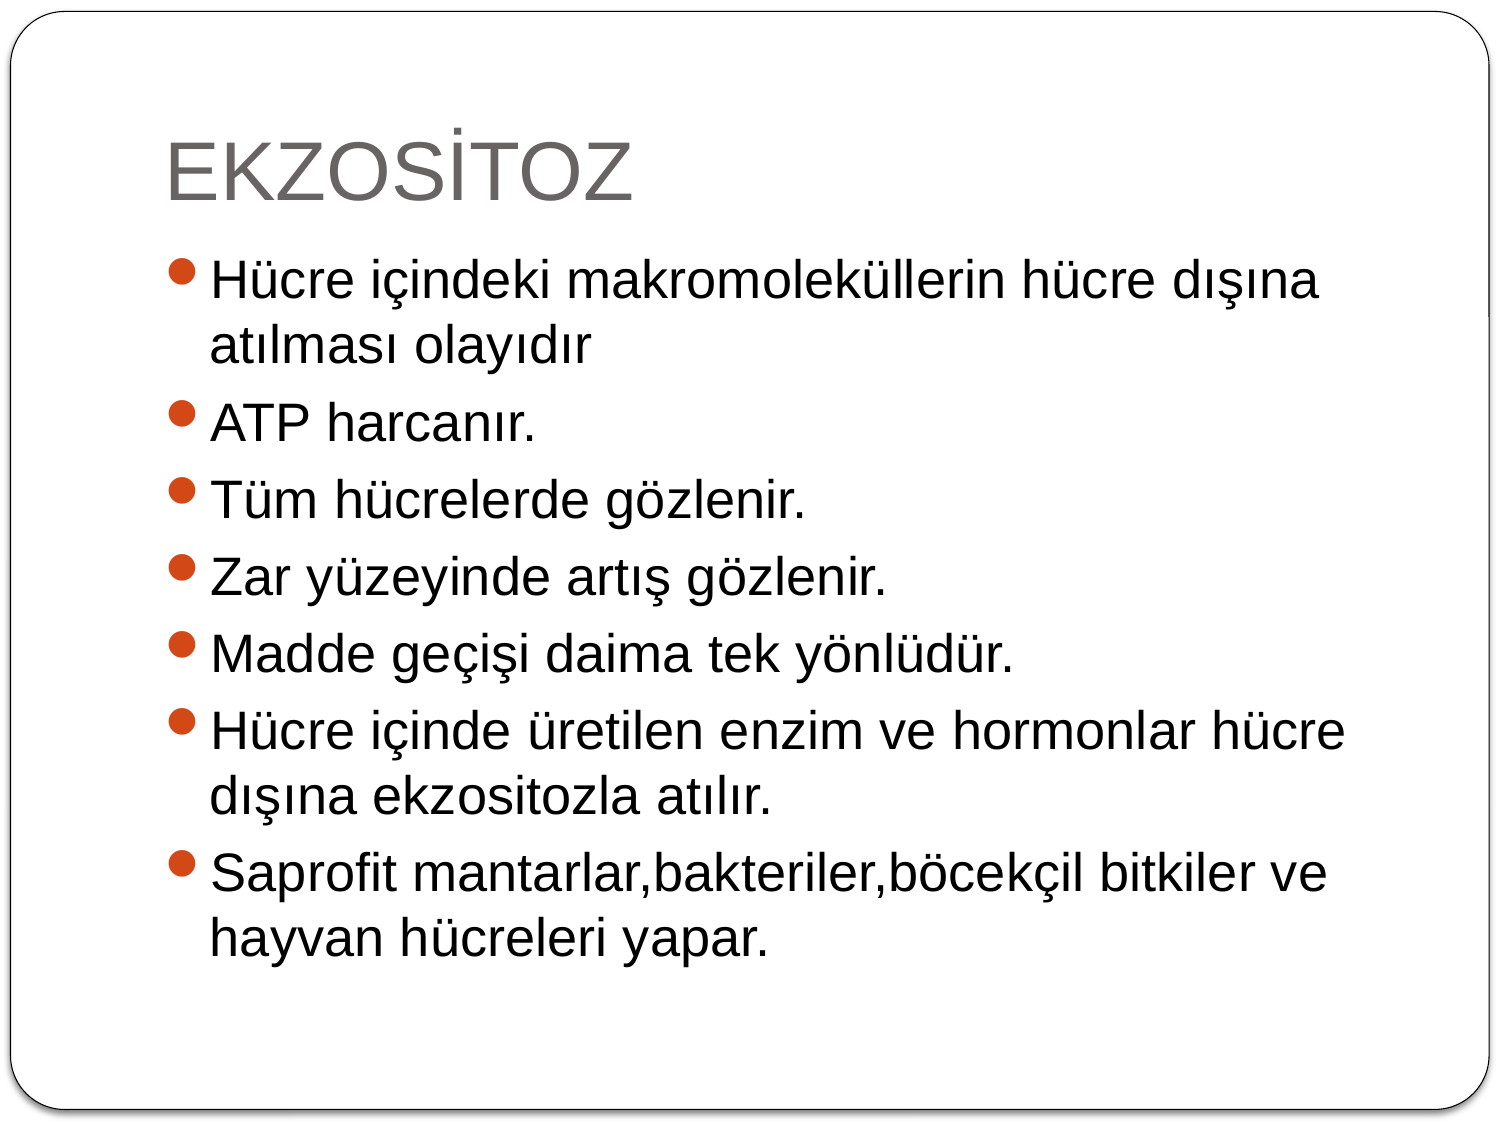

# EKZOSİTOZ
Hücre içindeki makromoleküllerin hücre dışına atılması olayıdır
ATP harcanır.
Tüm hücrelerde gözlenir.
Zar yüzeyinde artış gözlenir.
Madde geçişi daima tek yönlüdür.
Hücre içinde üretilen enzim ve hormonlar hücre dışına ekzositozla atılır.
Saprofit mantarlar,bakteriler,böcekçil bitkiler ve hayvan hücreleri yapar.